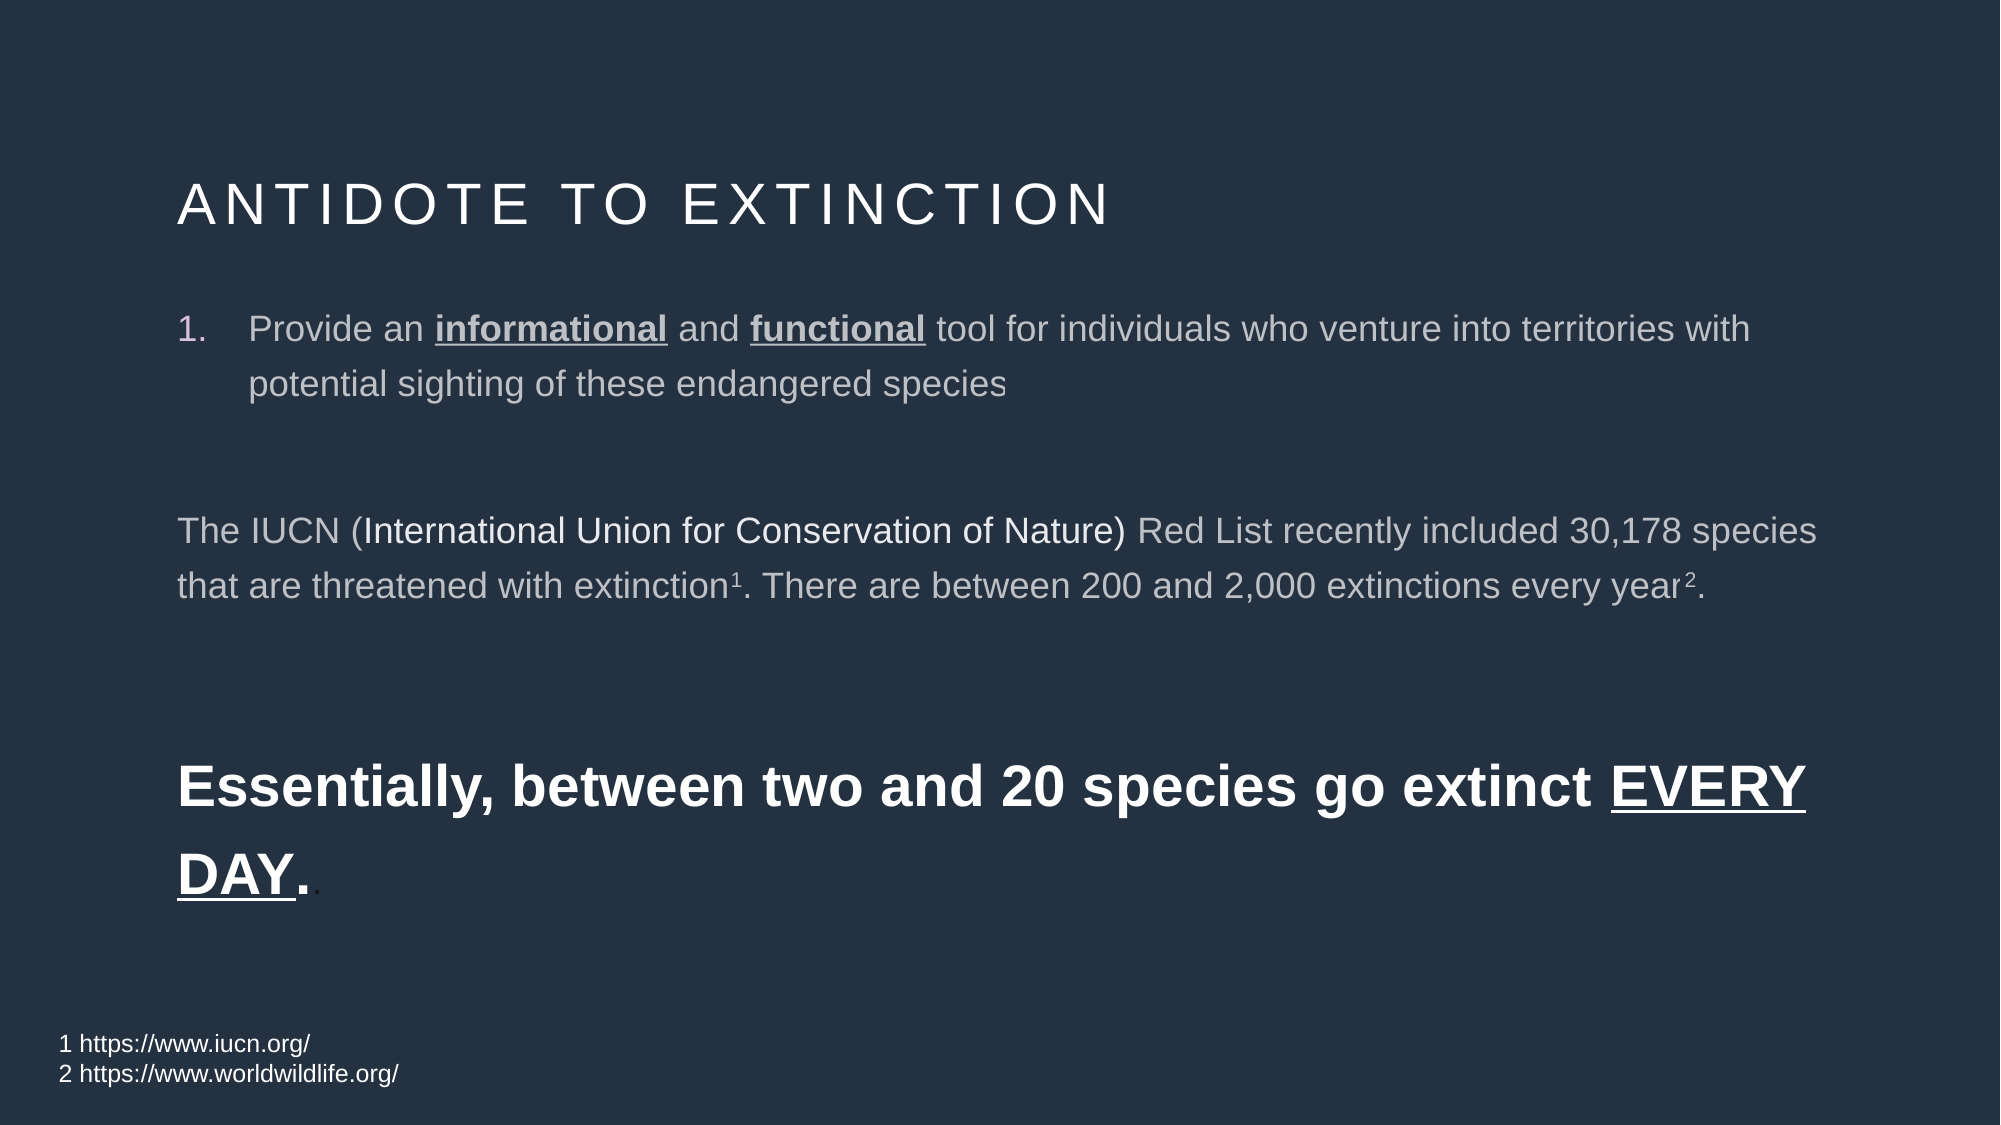

# Antidote to extinction
Provide an informational and functional tool for individuals who venture into territories with potential sighting of these endangered species

The IUCN (International Union for Conservation of Nature) Red List recently included 30,178 species that are threatened with extinction1. There are between 200 and 2,000 extinctions every year2.

Essentially, between two and 20 species go extinct EVERY DAY..
1 https://www.iucn.org/
2 https://www.worldwildlife.org/